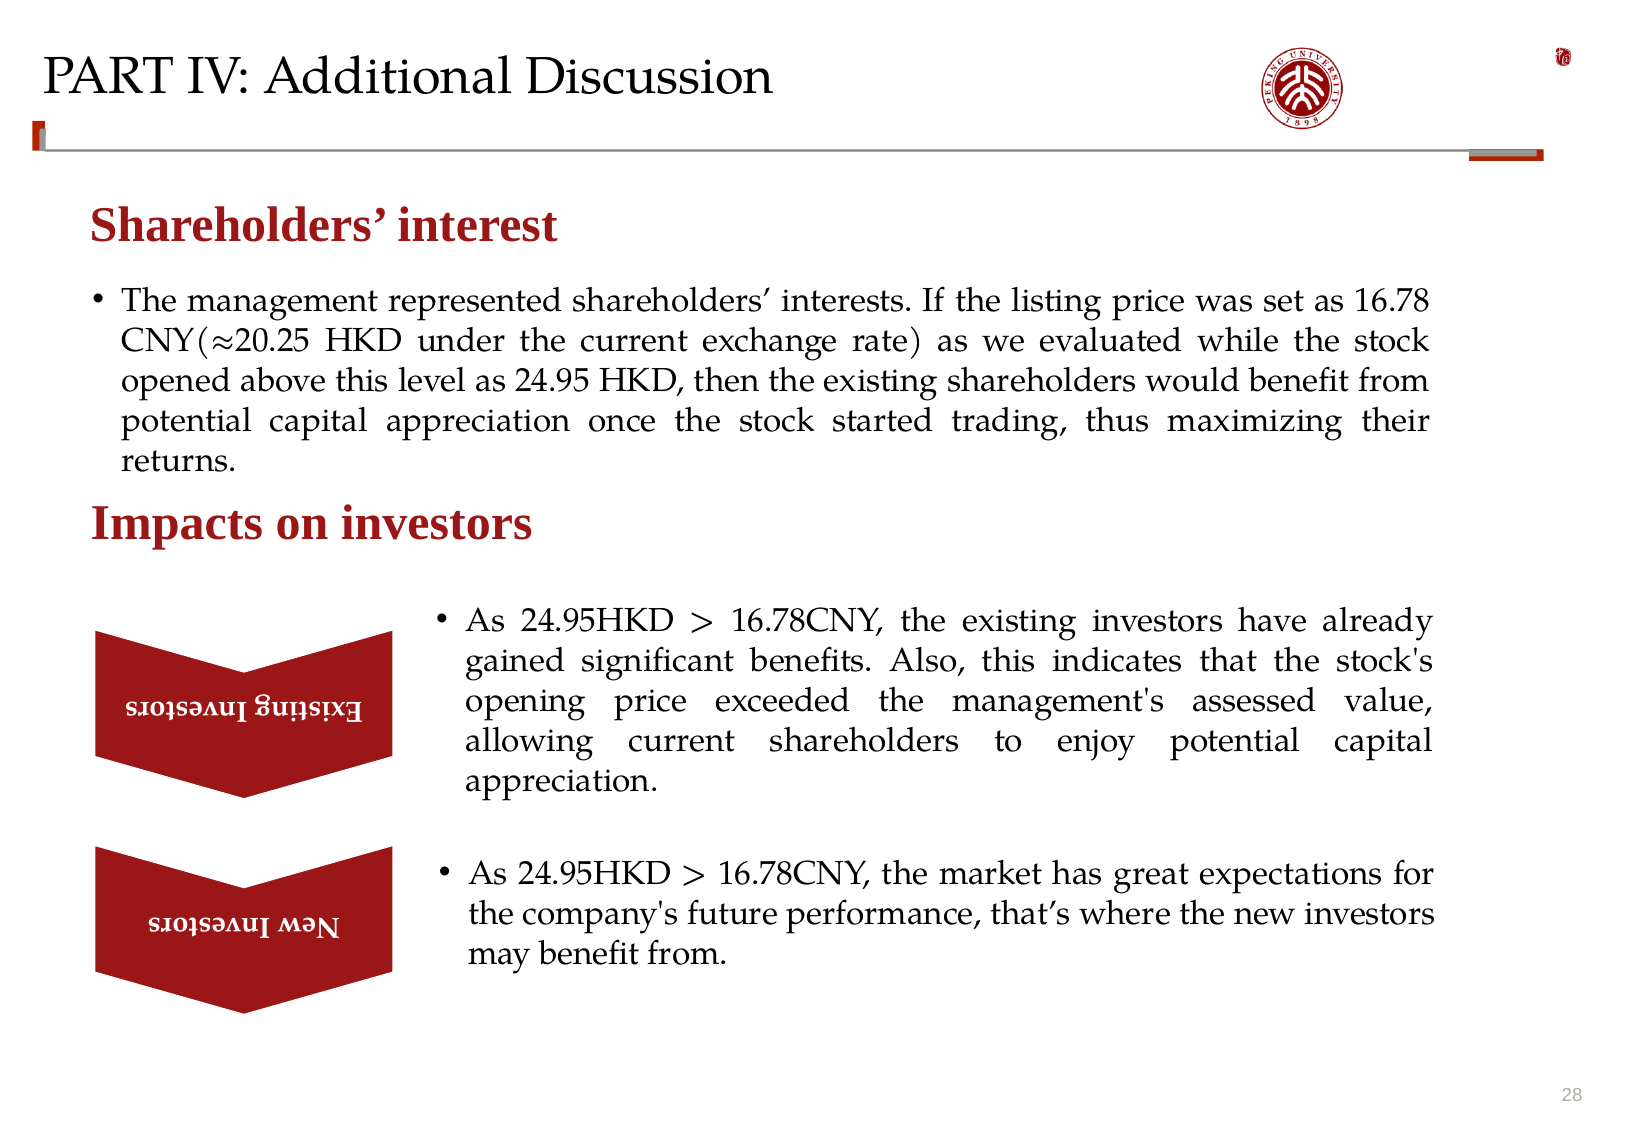

PART IV: Additional Discussion
Shareholders’ interest
The management represented shareholders’ interests. If the listing price was set as 16.78 CNY(≈20.25 HKD under the current exchange rate) as we evaluated while the stock opened above this level as 24.95 HKD, then the existing shareholders would benefit from potential capital appreciation once the stock started trading, thus maximizing their returns.
Impacts on investors
Existing Investors
As 24.95HKD > 16.78CNY, the existing investors have already gained significant benefits. Also, this indicates that the stock's opening price exceeded the management's assessed value, allowing current shareholders to enjoy potential capital appreciation.
New Investors
As 24.95HKD > 16.78CNY, the market has great expectations for the company's future performance, that’s where the new investors may benefit from.